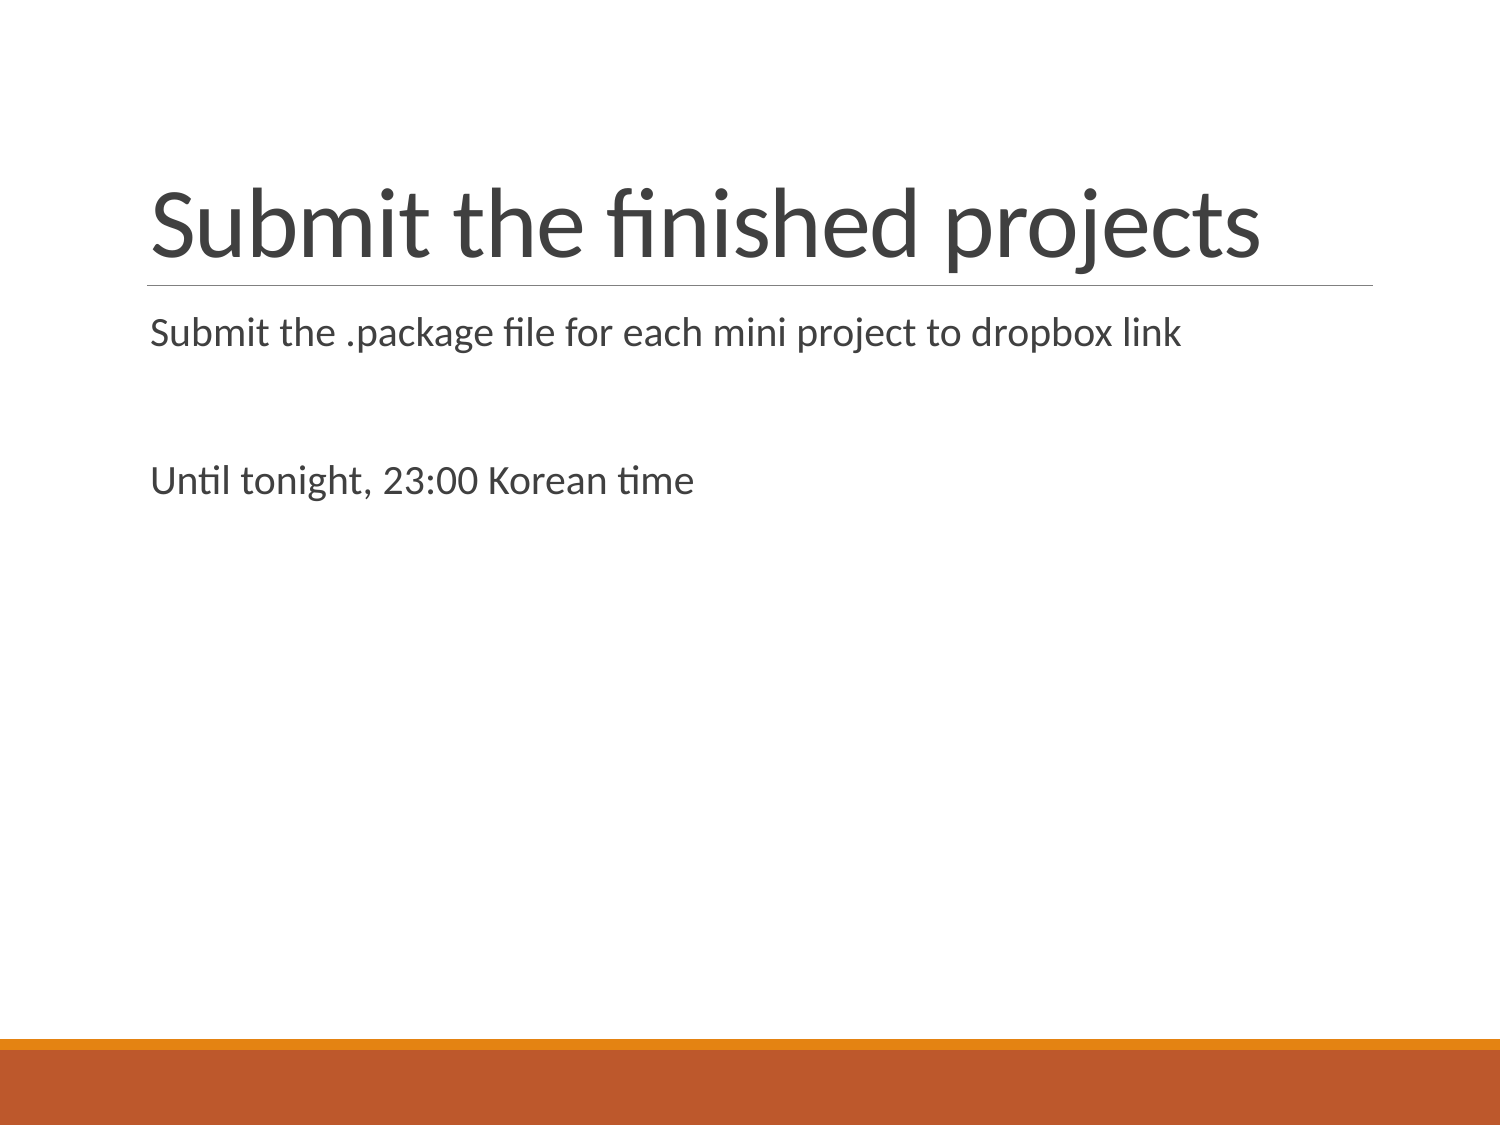

# Submit the finished projects
Submit the .package file for each mini project to dropbox link

Until tonight, 23:00 Korean time